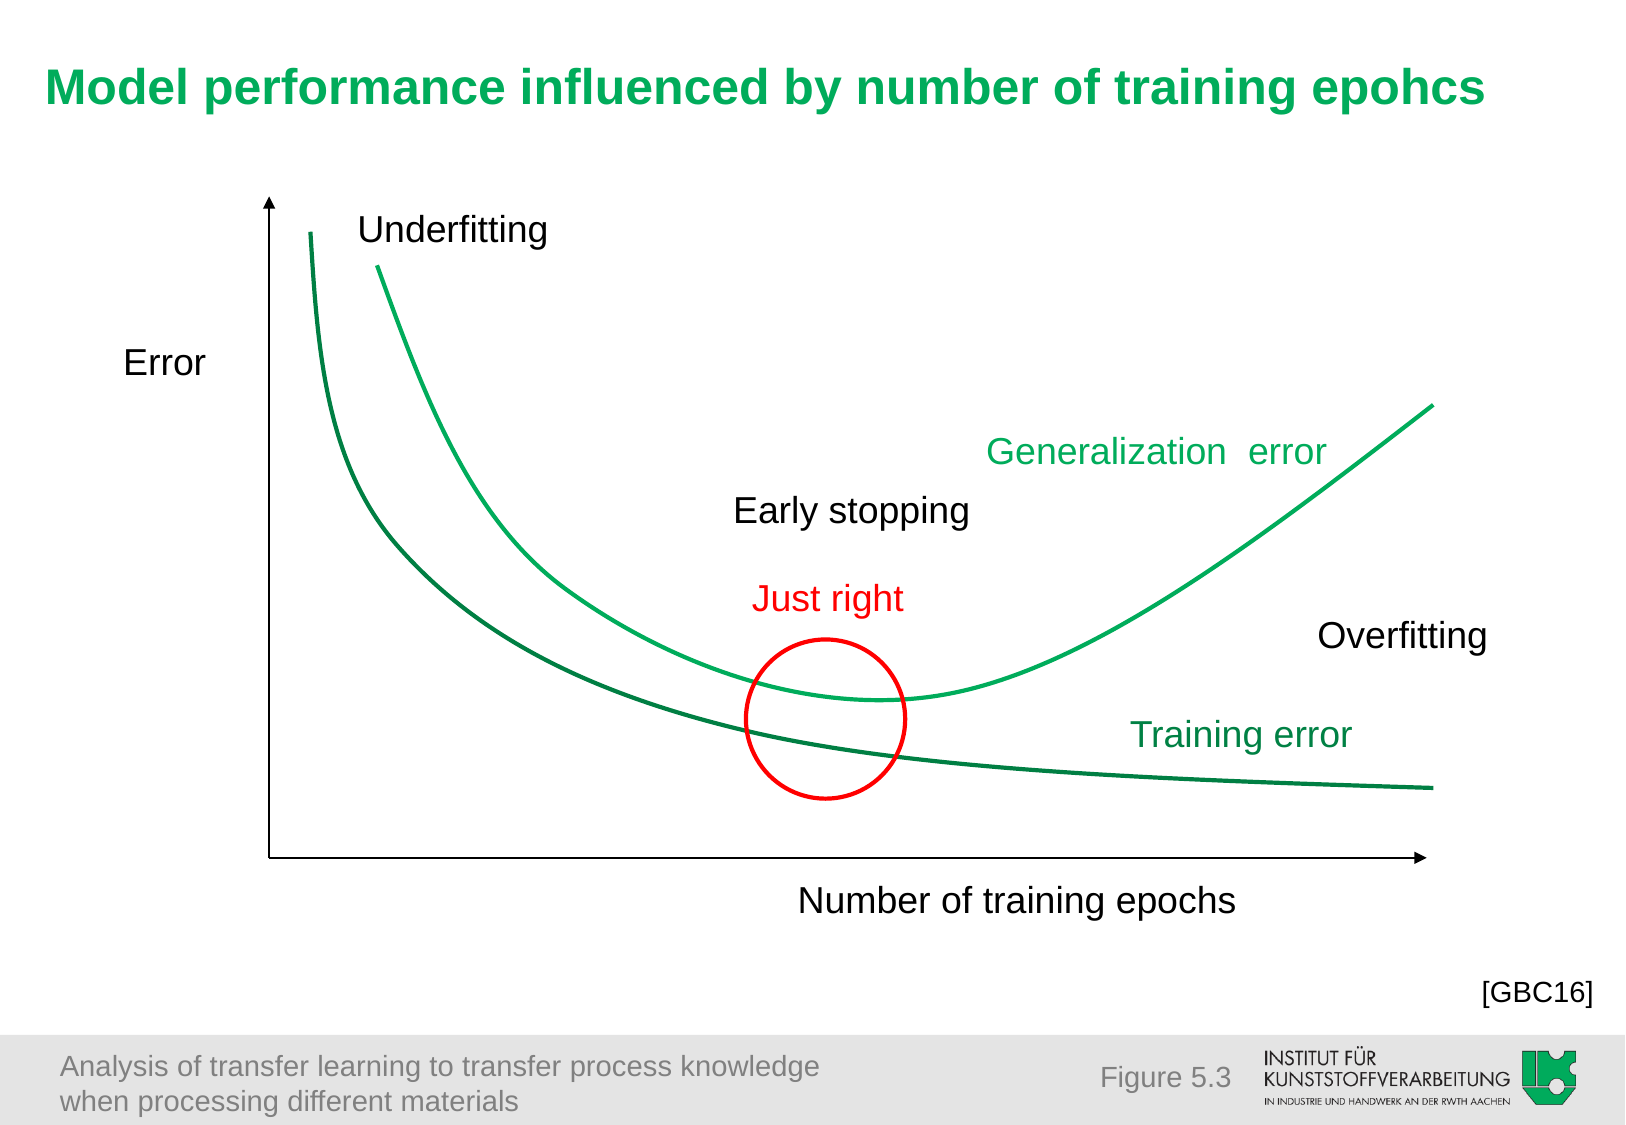

# Model performance influenced by number of training epohcs
Underfitting

Error
Generalization  error
Early stopping

Just right
Overfitting

Training error
Number of training epochs
[GBC16]
Figure 5.3